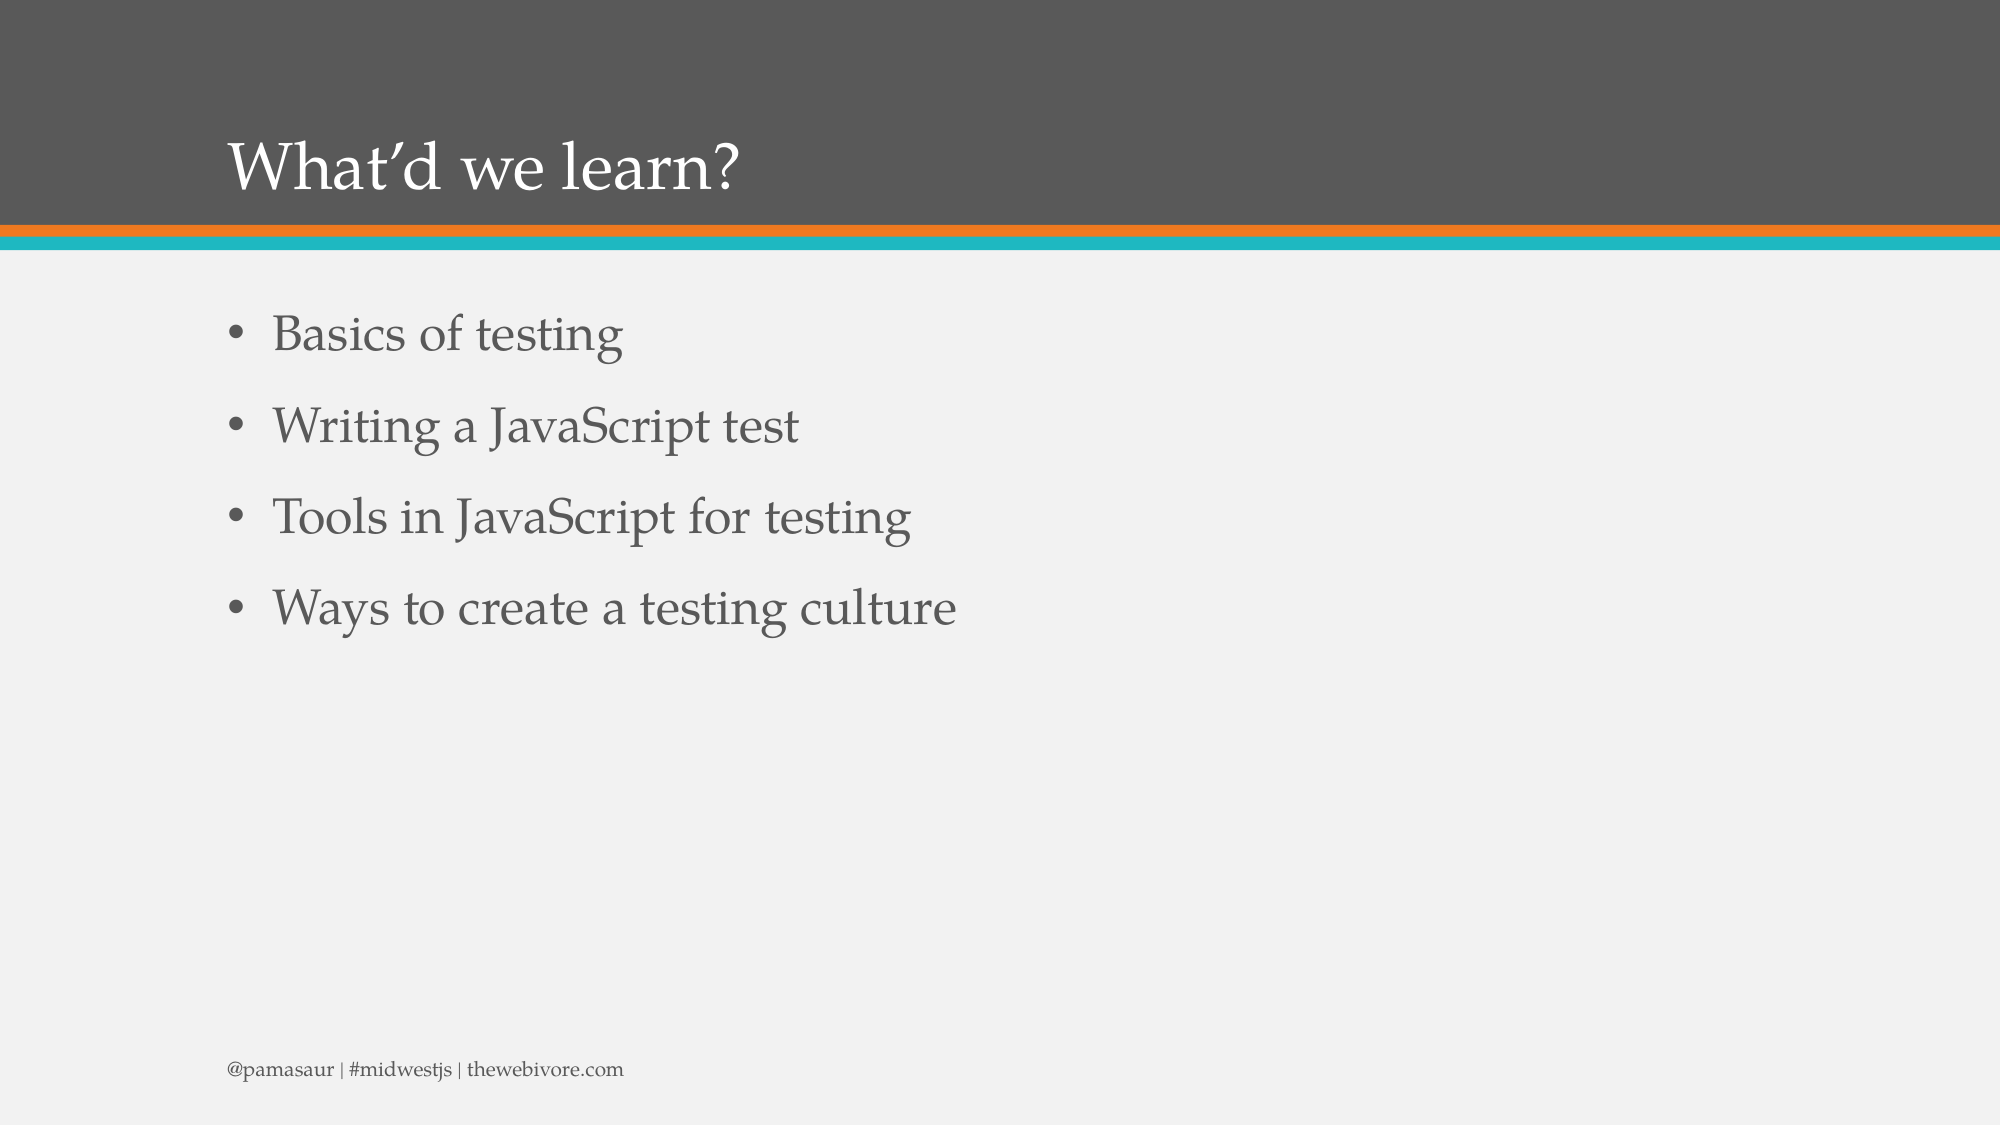

# What’d we learn?
Basics of testing
Writing a JavaScript test
Tools in JavaScript for testing
Ways to create a testing culture
@pamasaur | #midwestjs | thewebivore.com